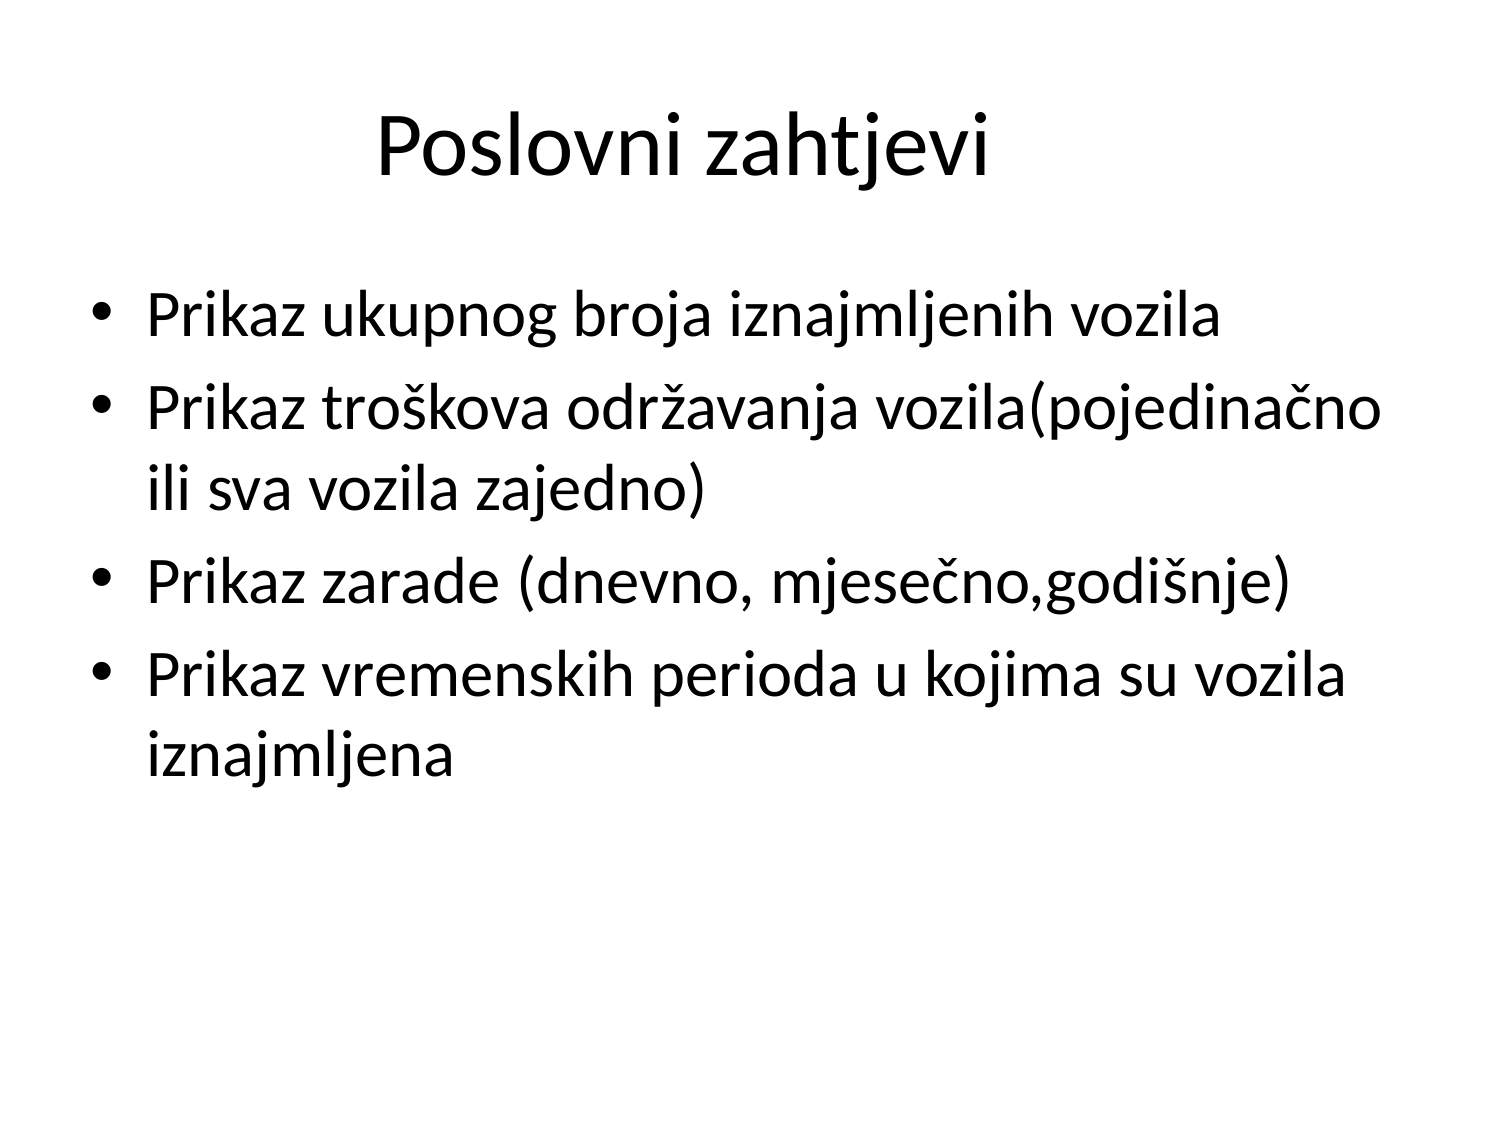

# Poslovni zahtjevi
Prikaz ukupnog broja iznajmljenih vozila
Prikaz troškova održavanja vozila(pojedinačno ili sva vozila zajedno)
Prikaz zarade (dnevno, mjesečno,godišnje)
Prikaz vremenskih perioda u kojima su vozila iznajmljena